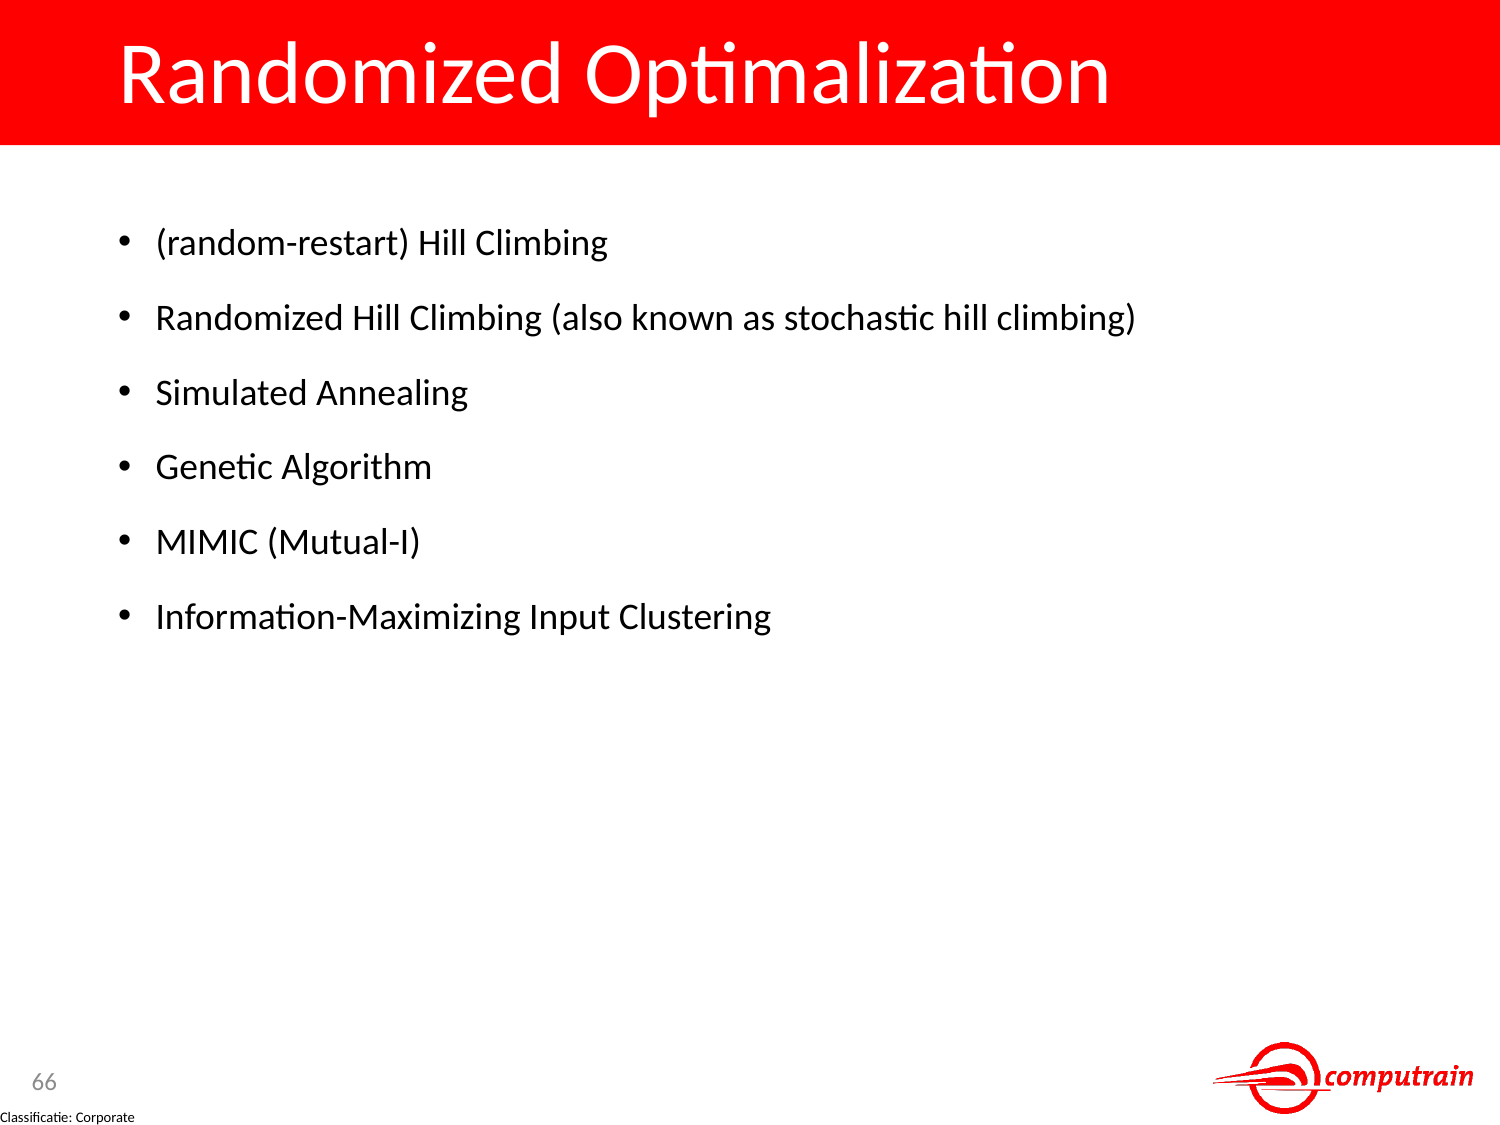

# Randomized Optimalization
(random-restart) Hill Climbing
Randomized Hill Climbing (also known as stochastic hill climbing)
Simulated Annealing
Genetic Algorithm
MIMIC (Mutual-I)
Information-Maximizing Input Clustering

66